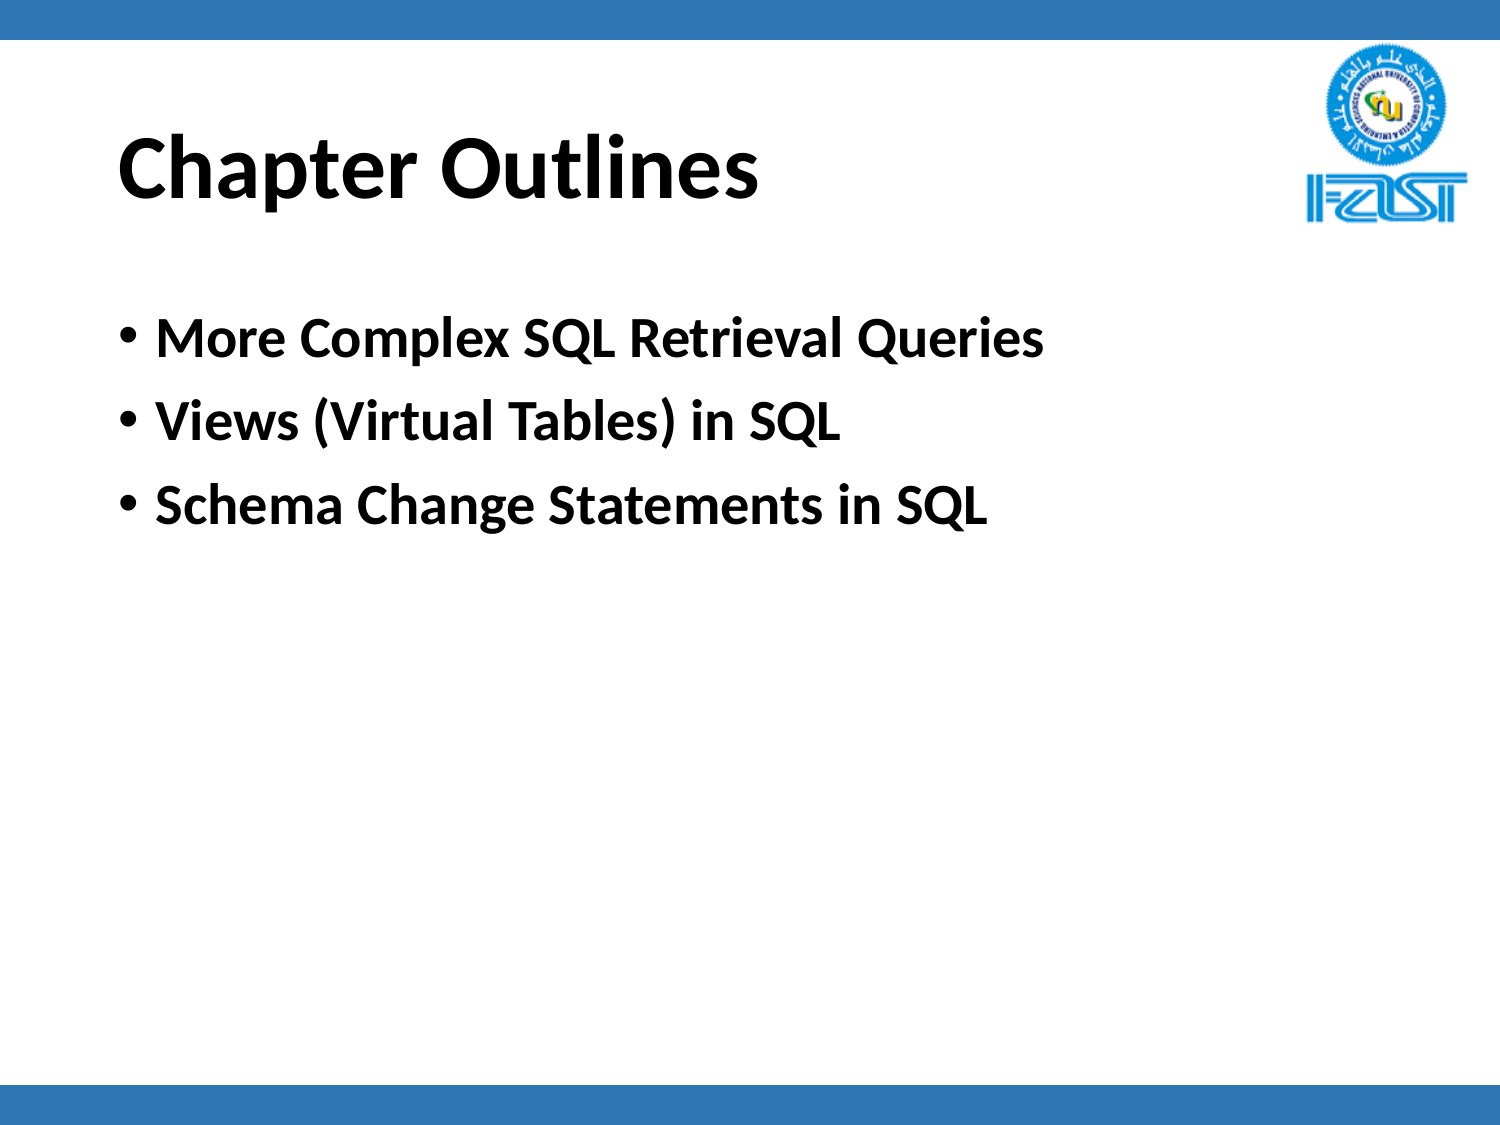

# Chapter Outlines
More Complex SQL Retrieval Queries
Views (Virtual Tables) in SQL
Schema Change Statements in SQL